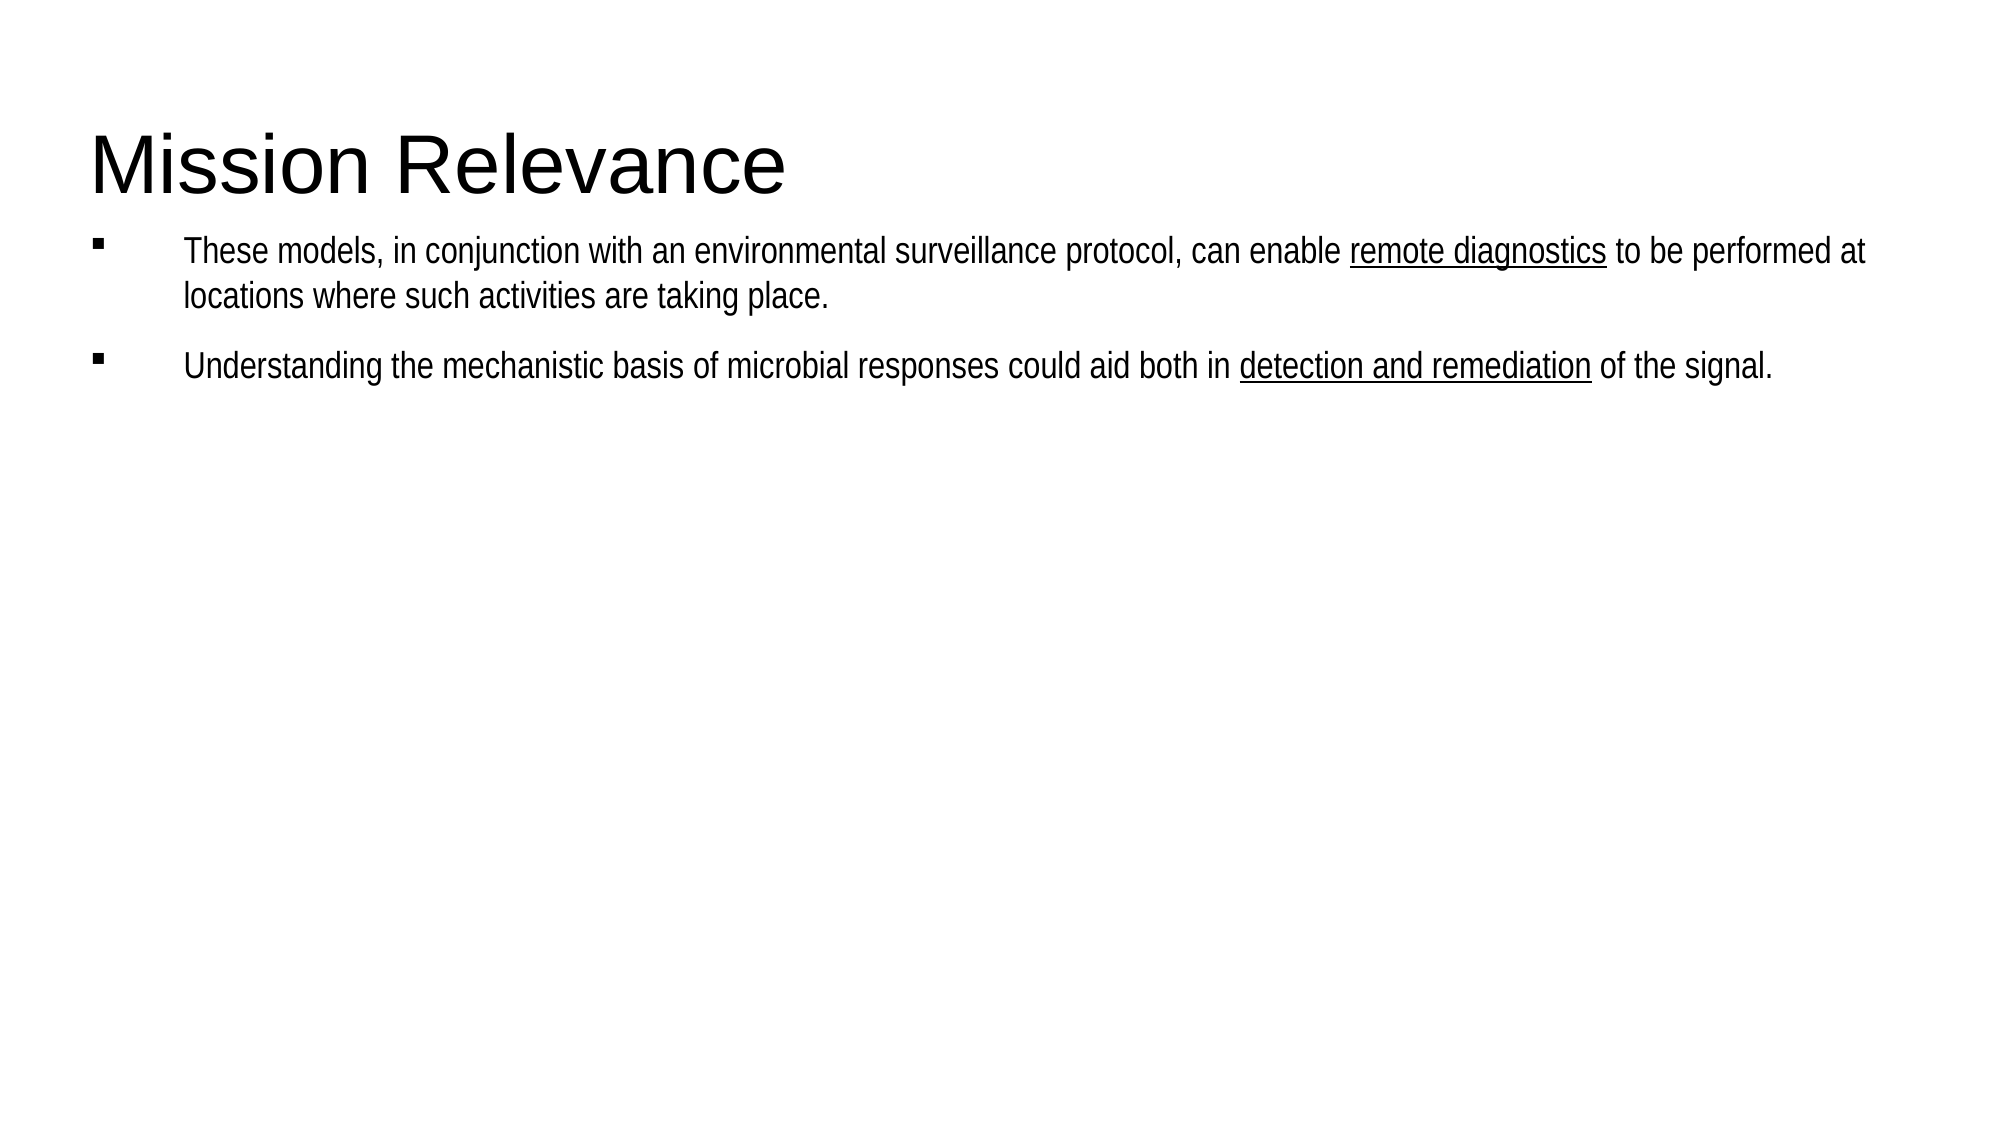

Mission Relevance
These models, in conjunction with an environmental surveillance protocol, can enable remote diagnostics to be performed at locations where such activities are taking place.
Understanding the mechanistic basis of microbial responses could aid both in detection and remediation of the signal.